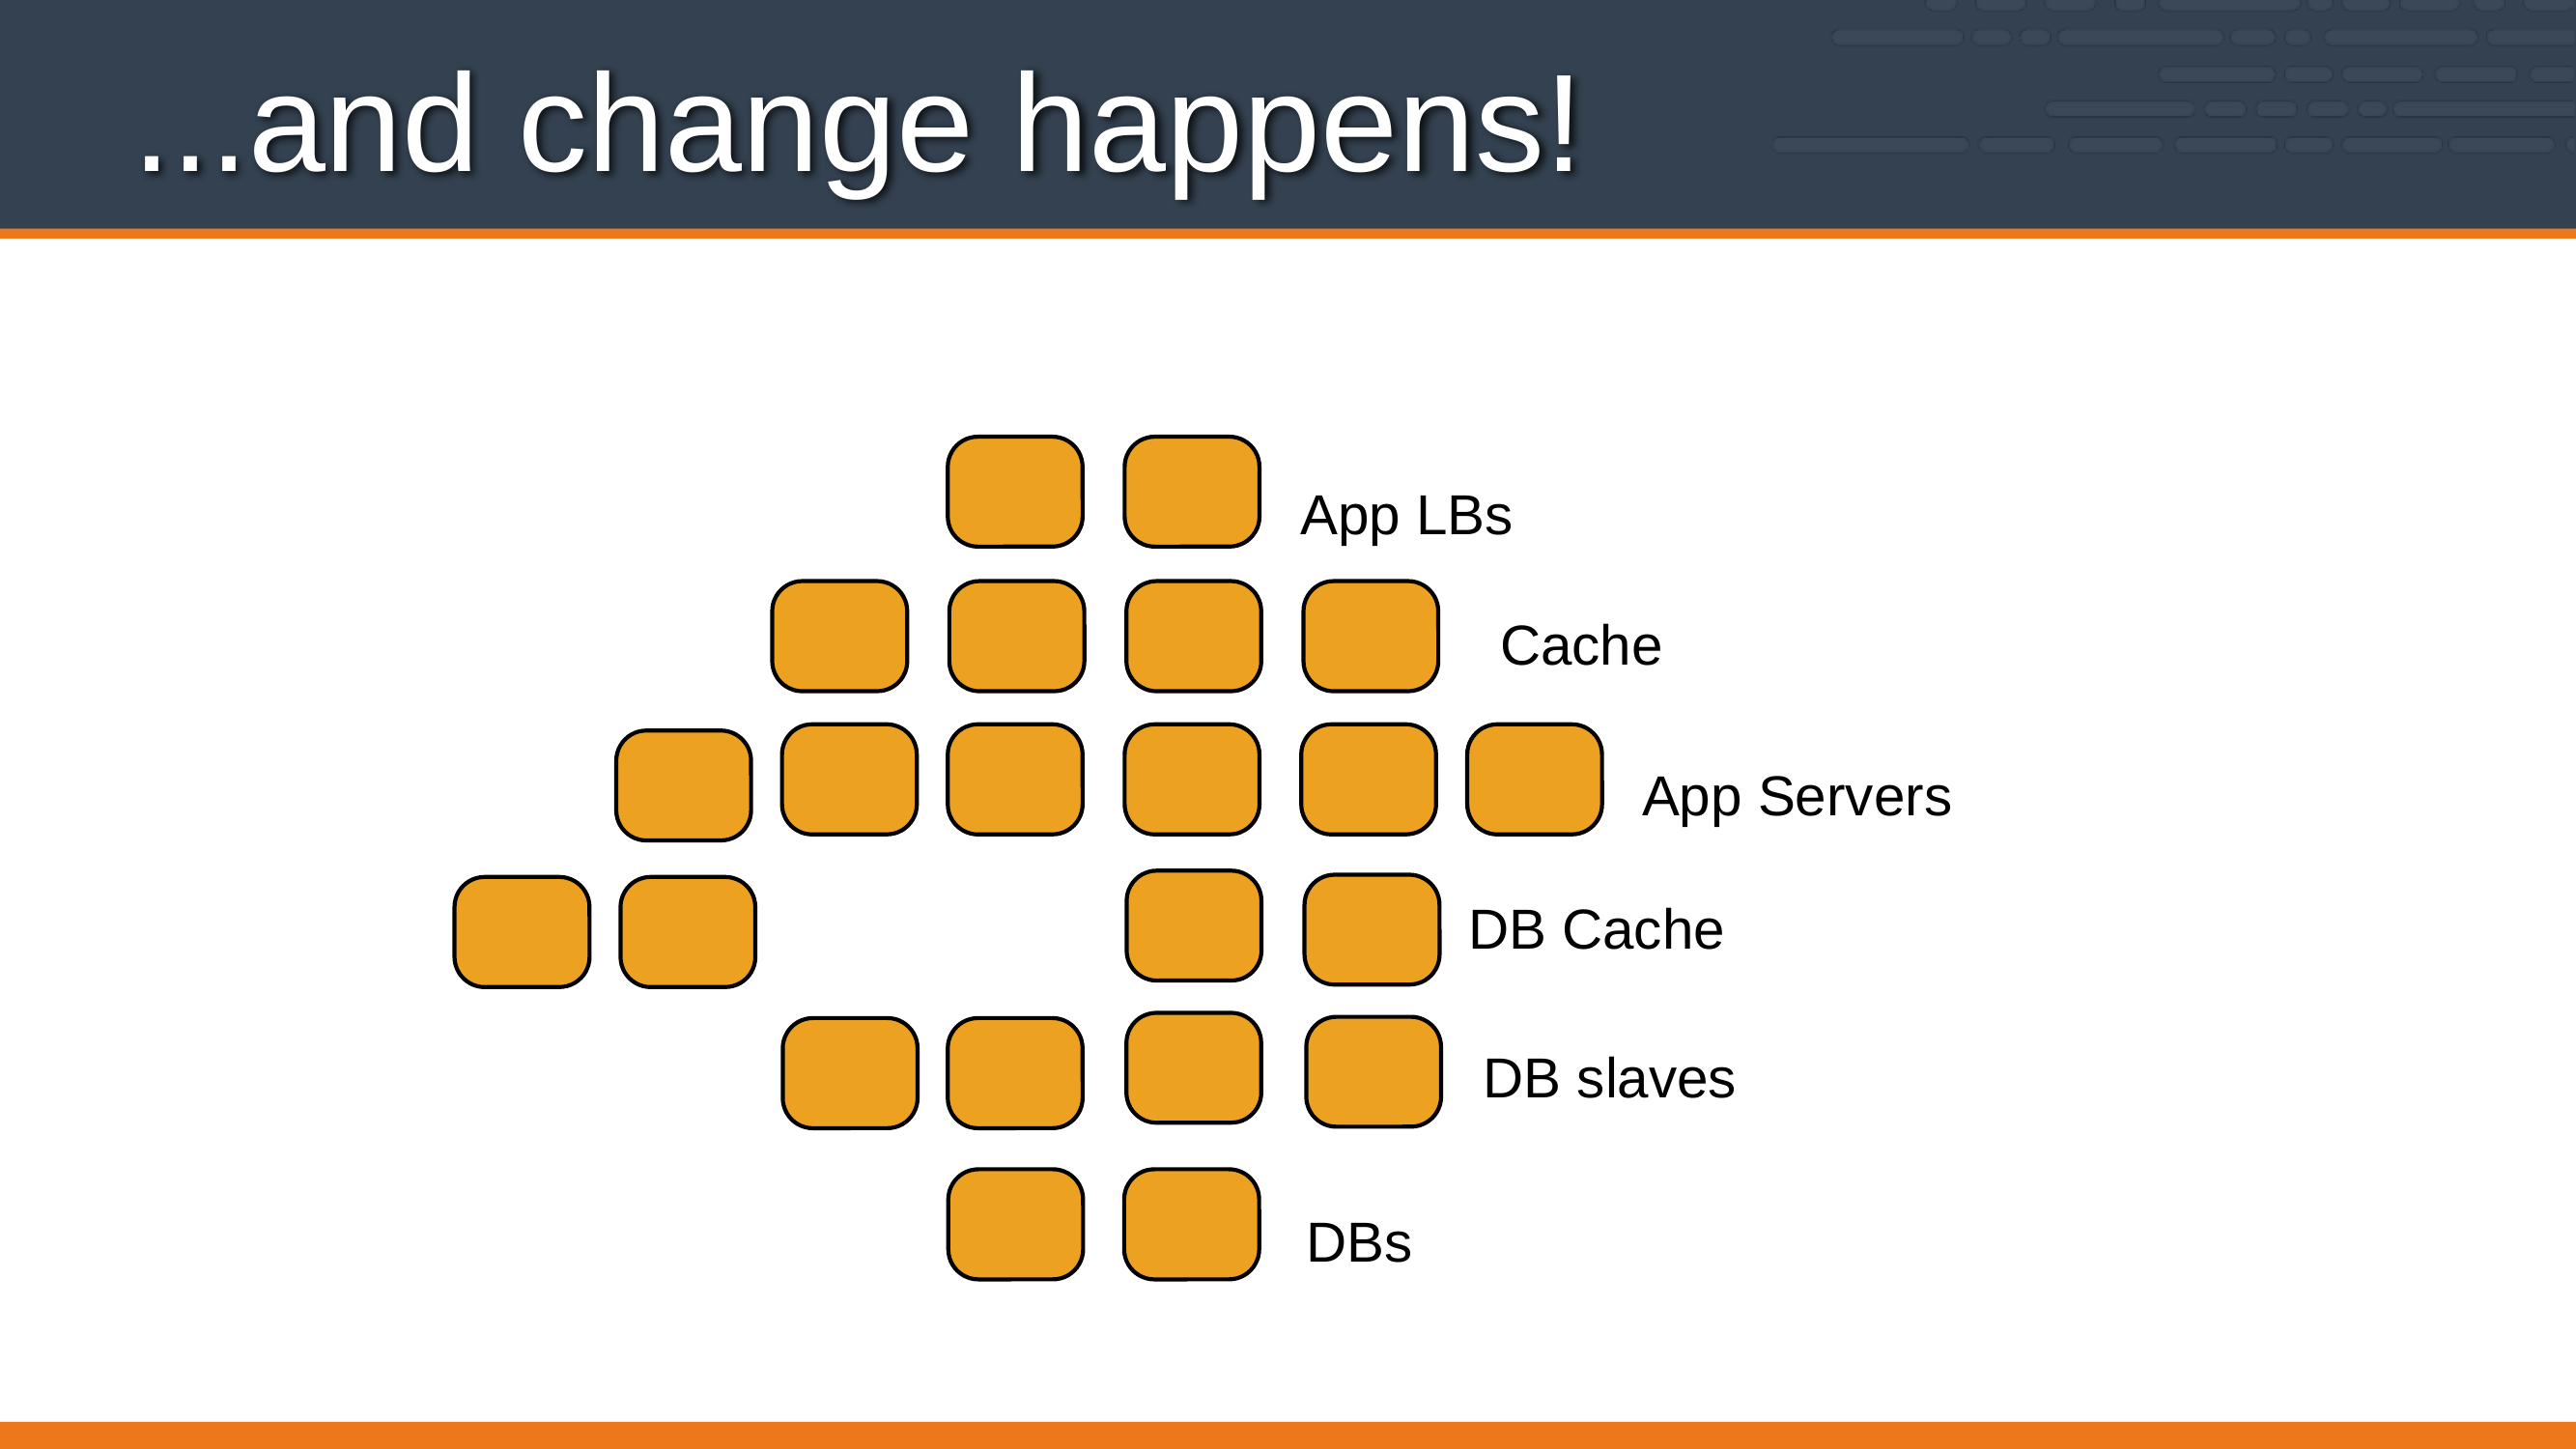

# ...and change happens!

App LBs

Cache

App Servers

DB Cache

DB slaves

DBs